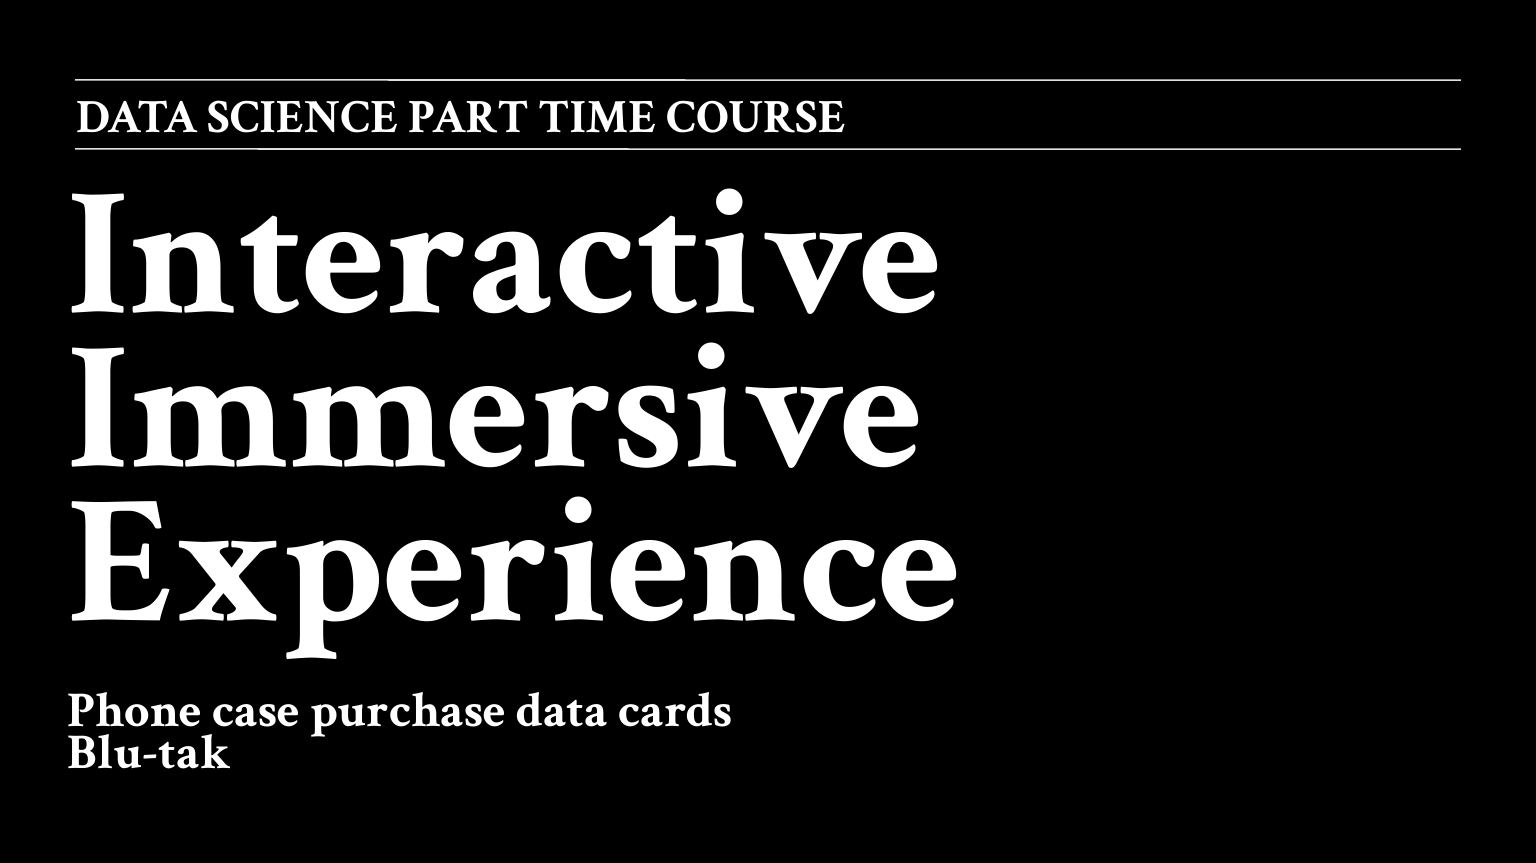

DATA SCIENCE PART TIME COURSE

Interactive Immersive Experience
Phone case purchase data cards
Blu-tak